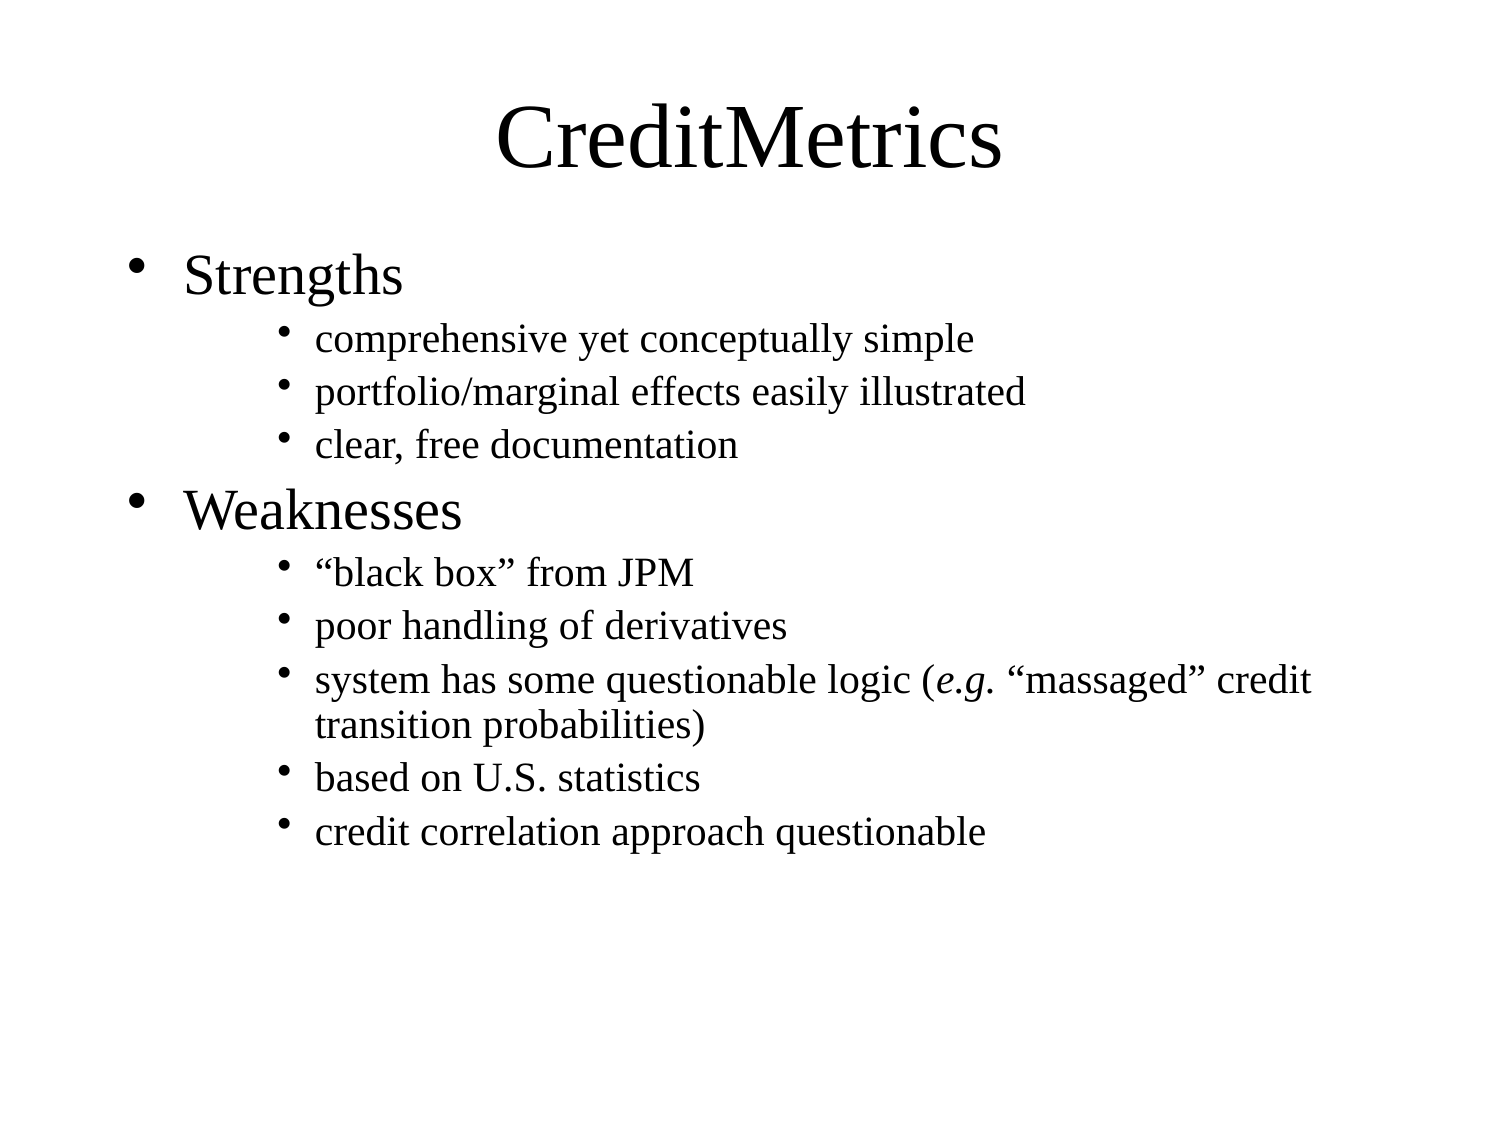

# CreditMetrics
Strengths
comprehensive yet conceptually simple
portfolio/marginal effects easily illustrated
clear, free documentation
Weaknesses
“black box” from JPM
poor handling of derivatives
system has some questionable logic (e.g. “massaged” credit transition probabilities)
based on U.S. statistics
credit correlation approach questionable